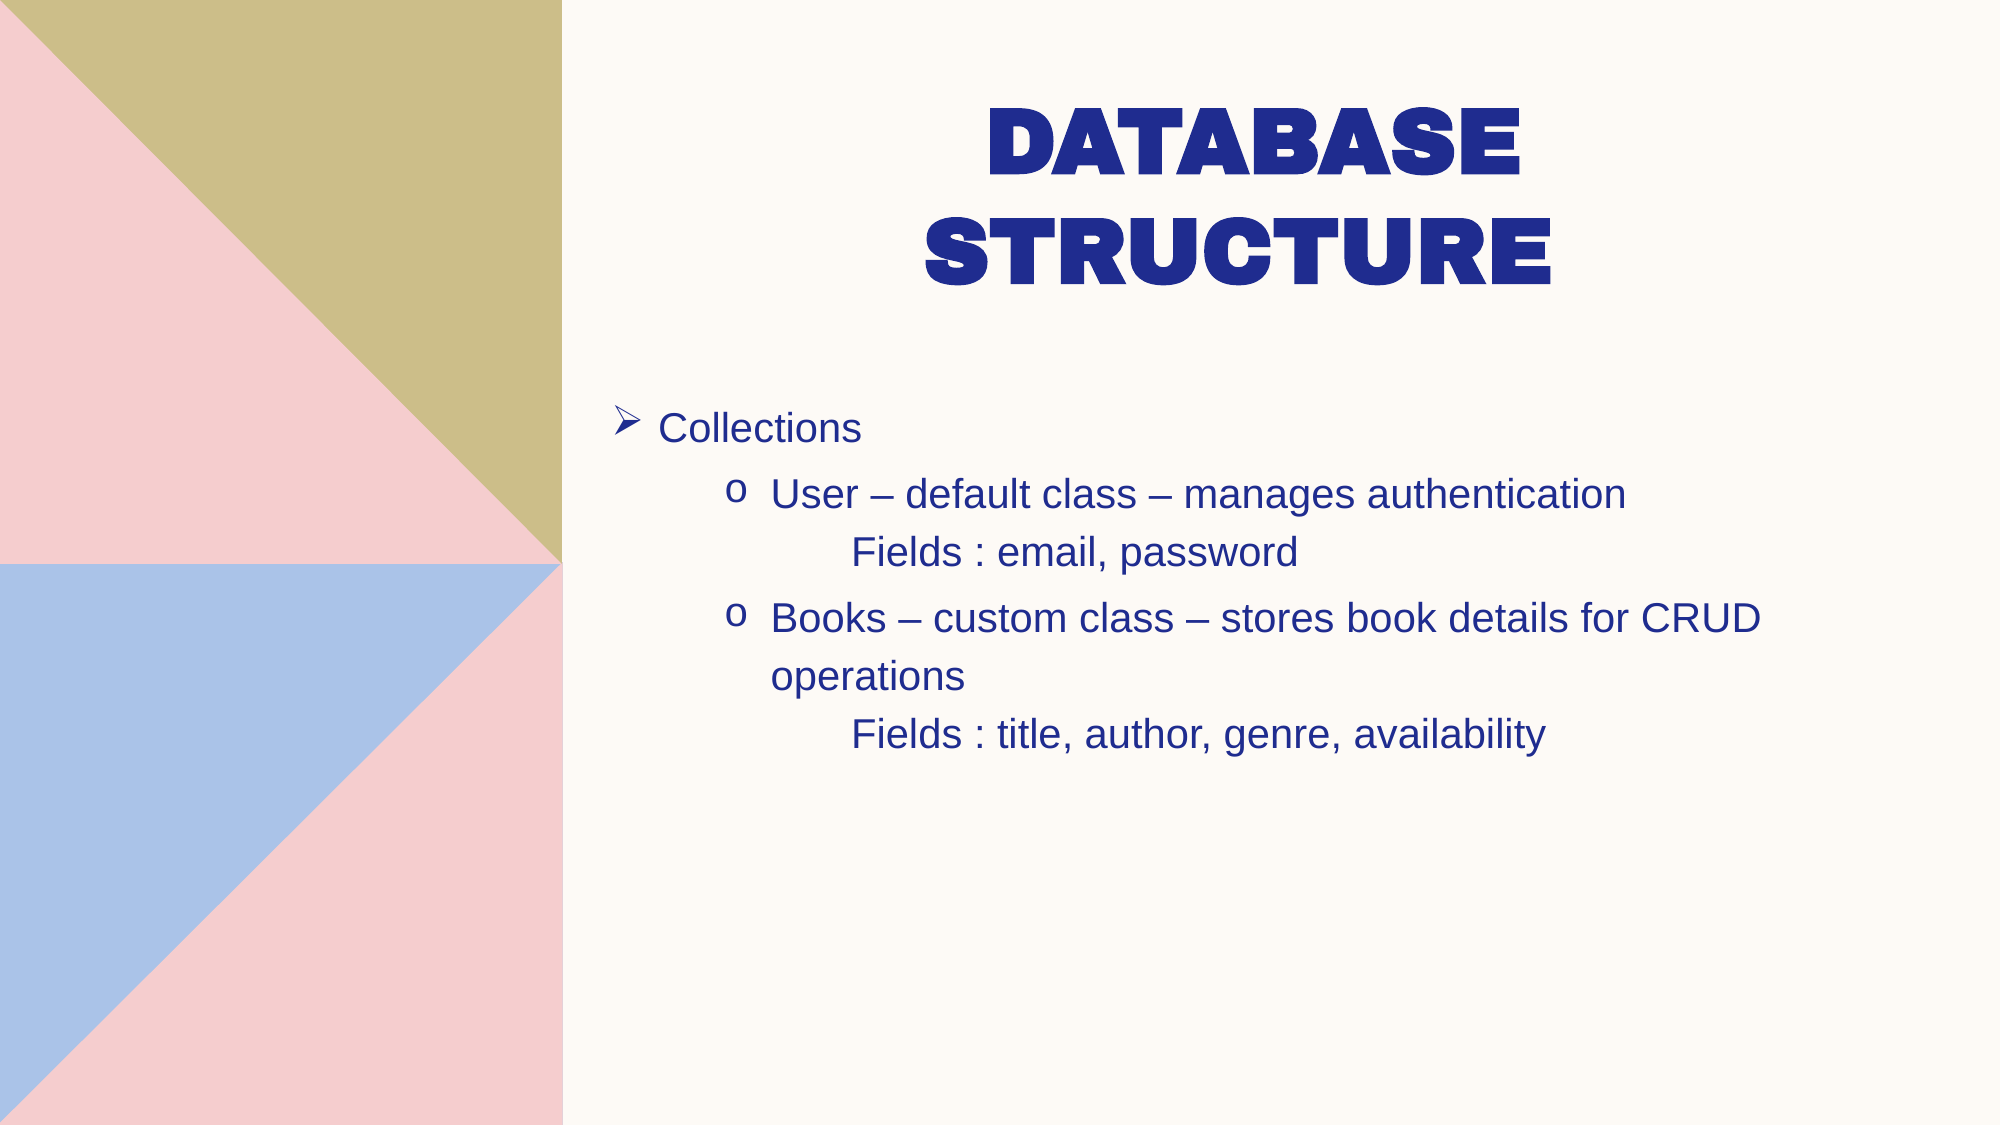

# DATABASE Structure
Collections
User – default class – manages authentication
       Fields : email, password
Books – custom class – stores book details for CRUD operations
       Fields : title, author, genre, availability